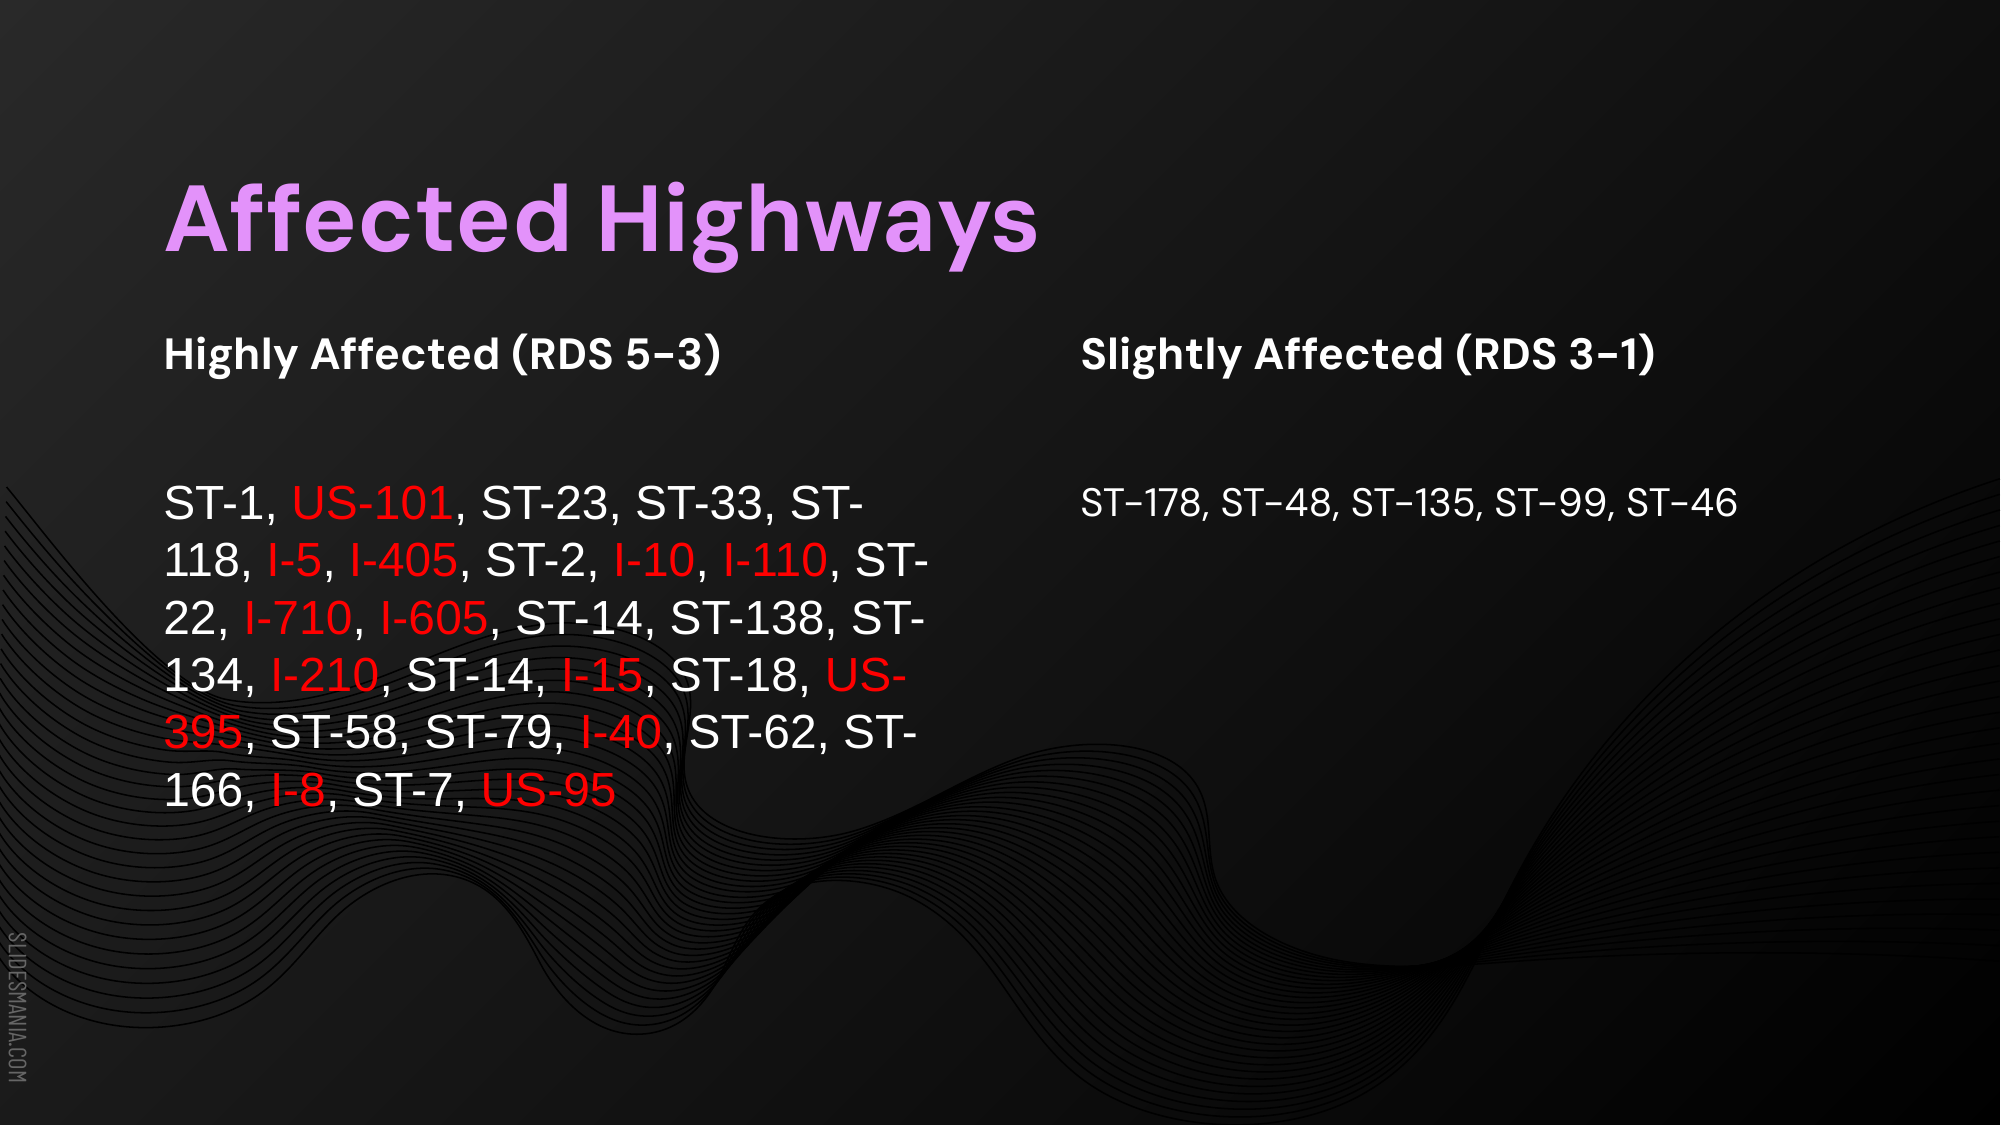

# Affected Highways
Highly Affected (RDS 5-3)
Slightly Affected (RDS 3-1)
ST-178, ST-48, ST-135, ST-99, ST-46
ST-1, US-101, ST-23, ST-33, ST-118, I-5, I-405, ST-2, I-10, I-110, ST-22, I-710, I-605, ST-14, ST-138, ST-134, I-210, ST-14, I-15, ST-18, US-395, ST-58, ST-79, I-40, ST-62, ST-166, I-8, ST-7, US-95